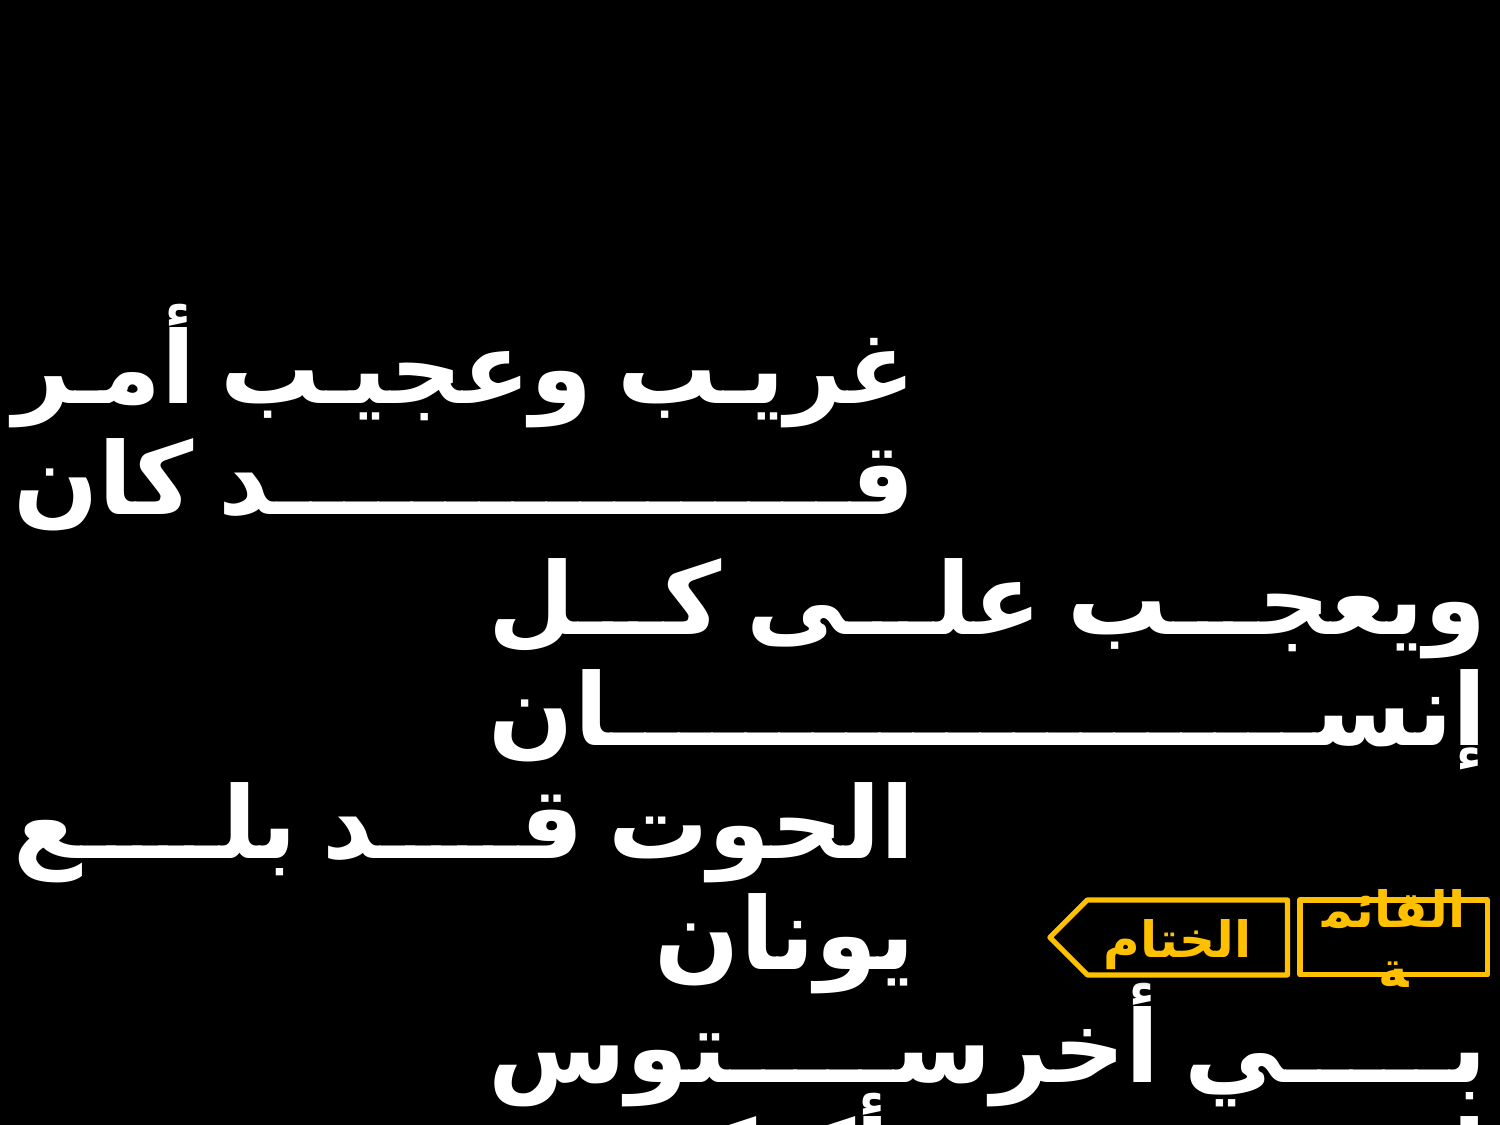

| غريب وعجيب أمر قد كان |  |  |
| --- | --- | --- |
|  | ويعجب على كل إنسان |  |
| الحوت قد بلع يونان |  |  |
|  | بي أخرستوس انيستي أكنكرون |  |
الختام
القائمة